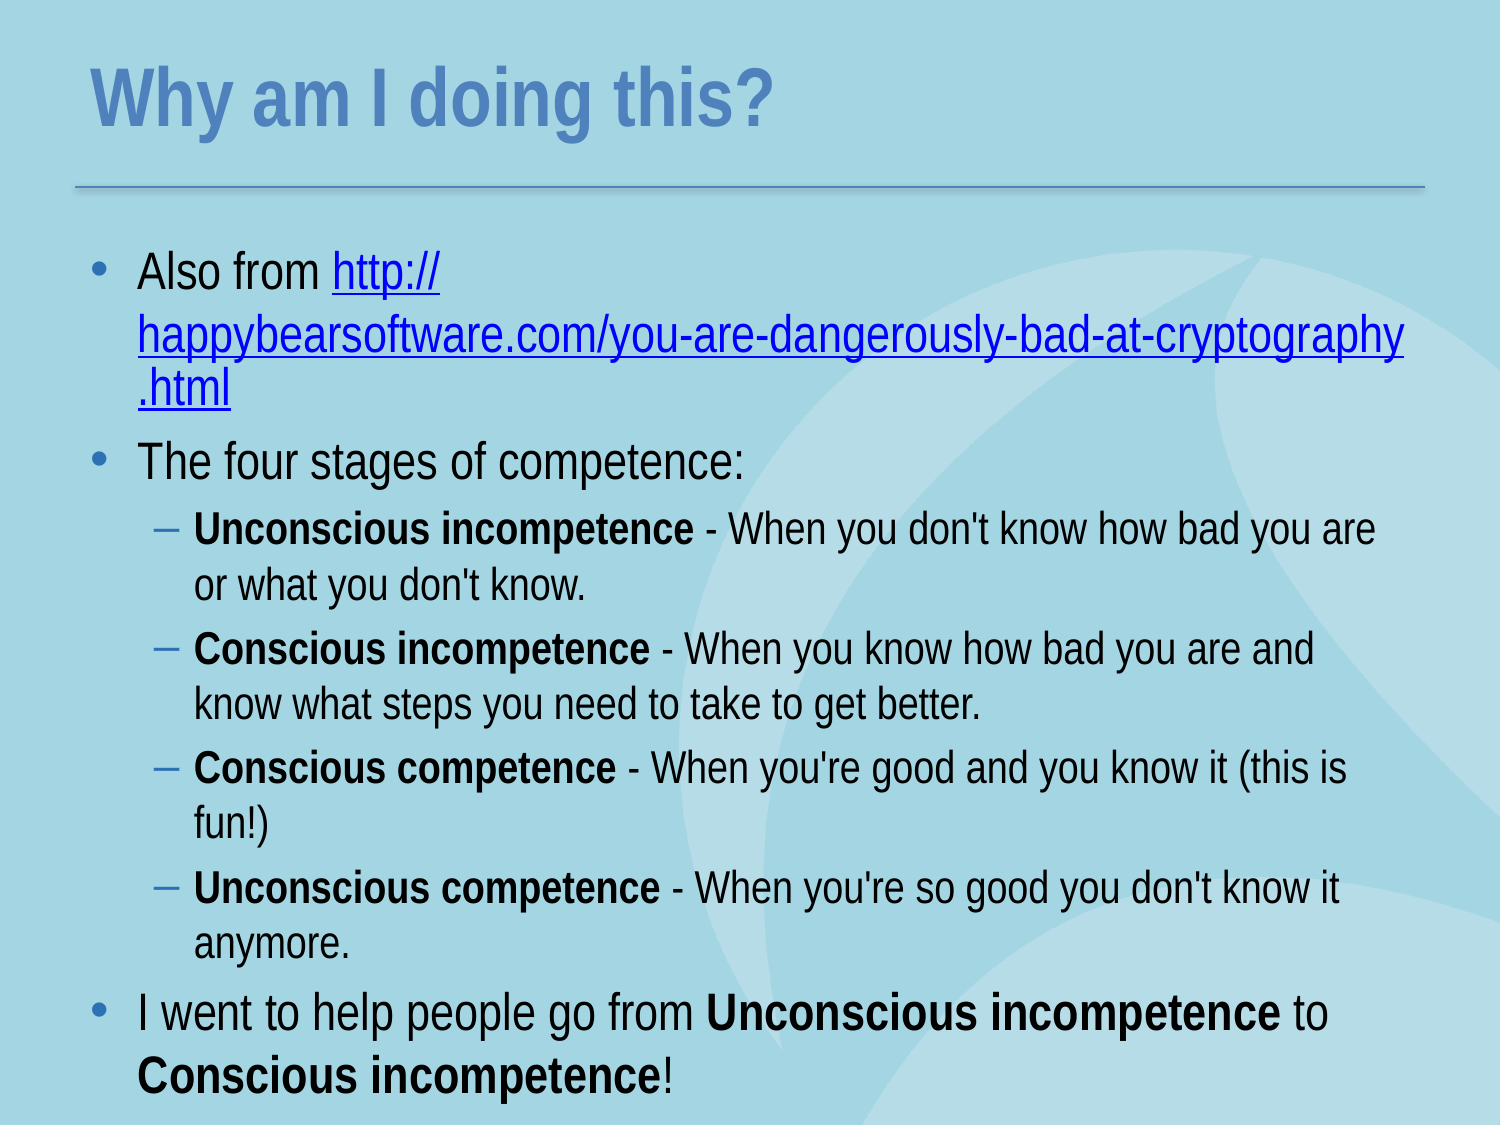

# Why am I doing this?
Also from http://happybearsoftware.com/you-are-dangerously-bad-at-cryptography.html
The four stages of competence:
Unconscious incompetence - When you don't know how bad you are or what you don't know.
Conscious incompetence - When you know how bad you are and know what steps you need to take to get better.
Conscious competence - When you're good and you know it (this is fun!)
Unconscious competence - When you're so good you don't know it anymore.
I went to help people go from Unconscious incompetence to Conscious incompetence!